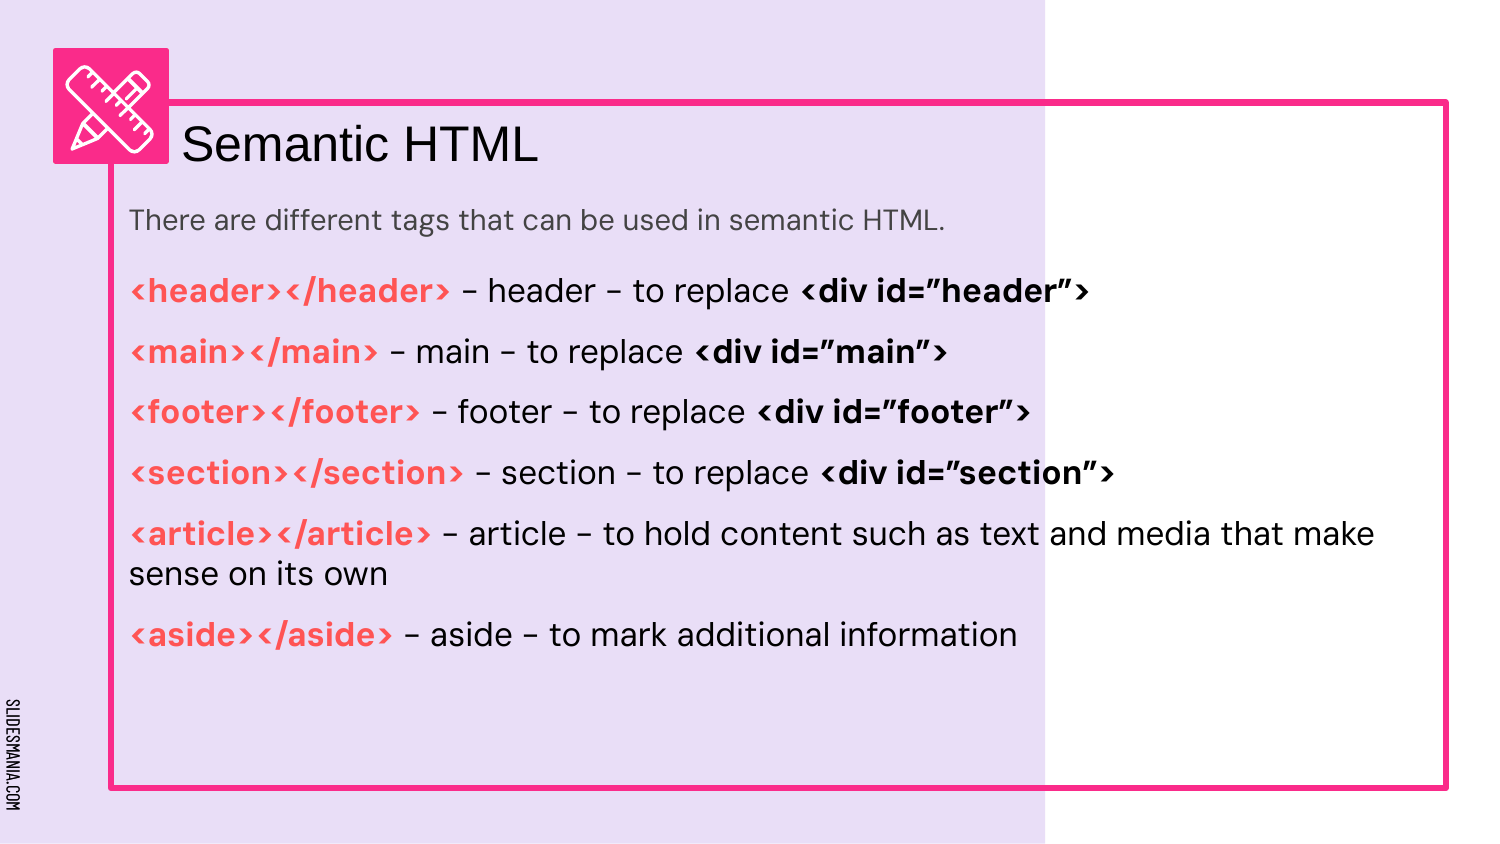

# Semantic HTML
There are different tags that can be used in semantic HTML.
<header></header> - header - to replace <div id=”header”>
<main></main> - main - to replace <div id=”main”>
<footer></footer> - footer - to replace <div id=”footer”>
<section></section> - section - to replace <div id=”section”>
<article></article> - article - to hold content such as text and media that make sense on its own
<aside></aside> - aside - to mark additional information